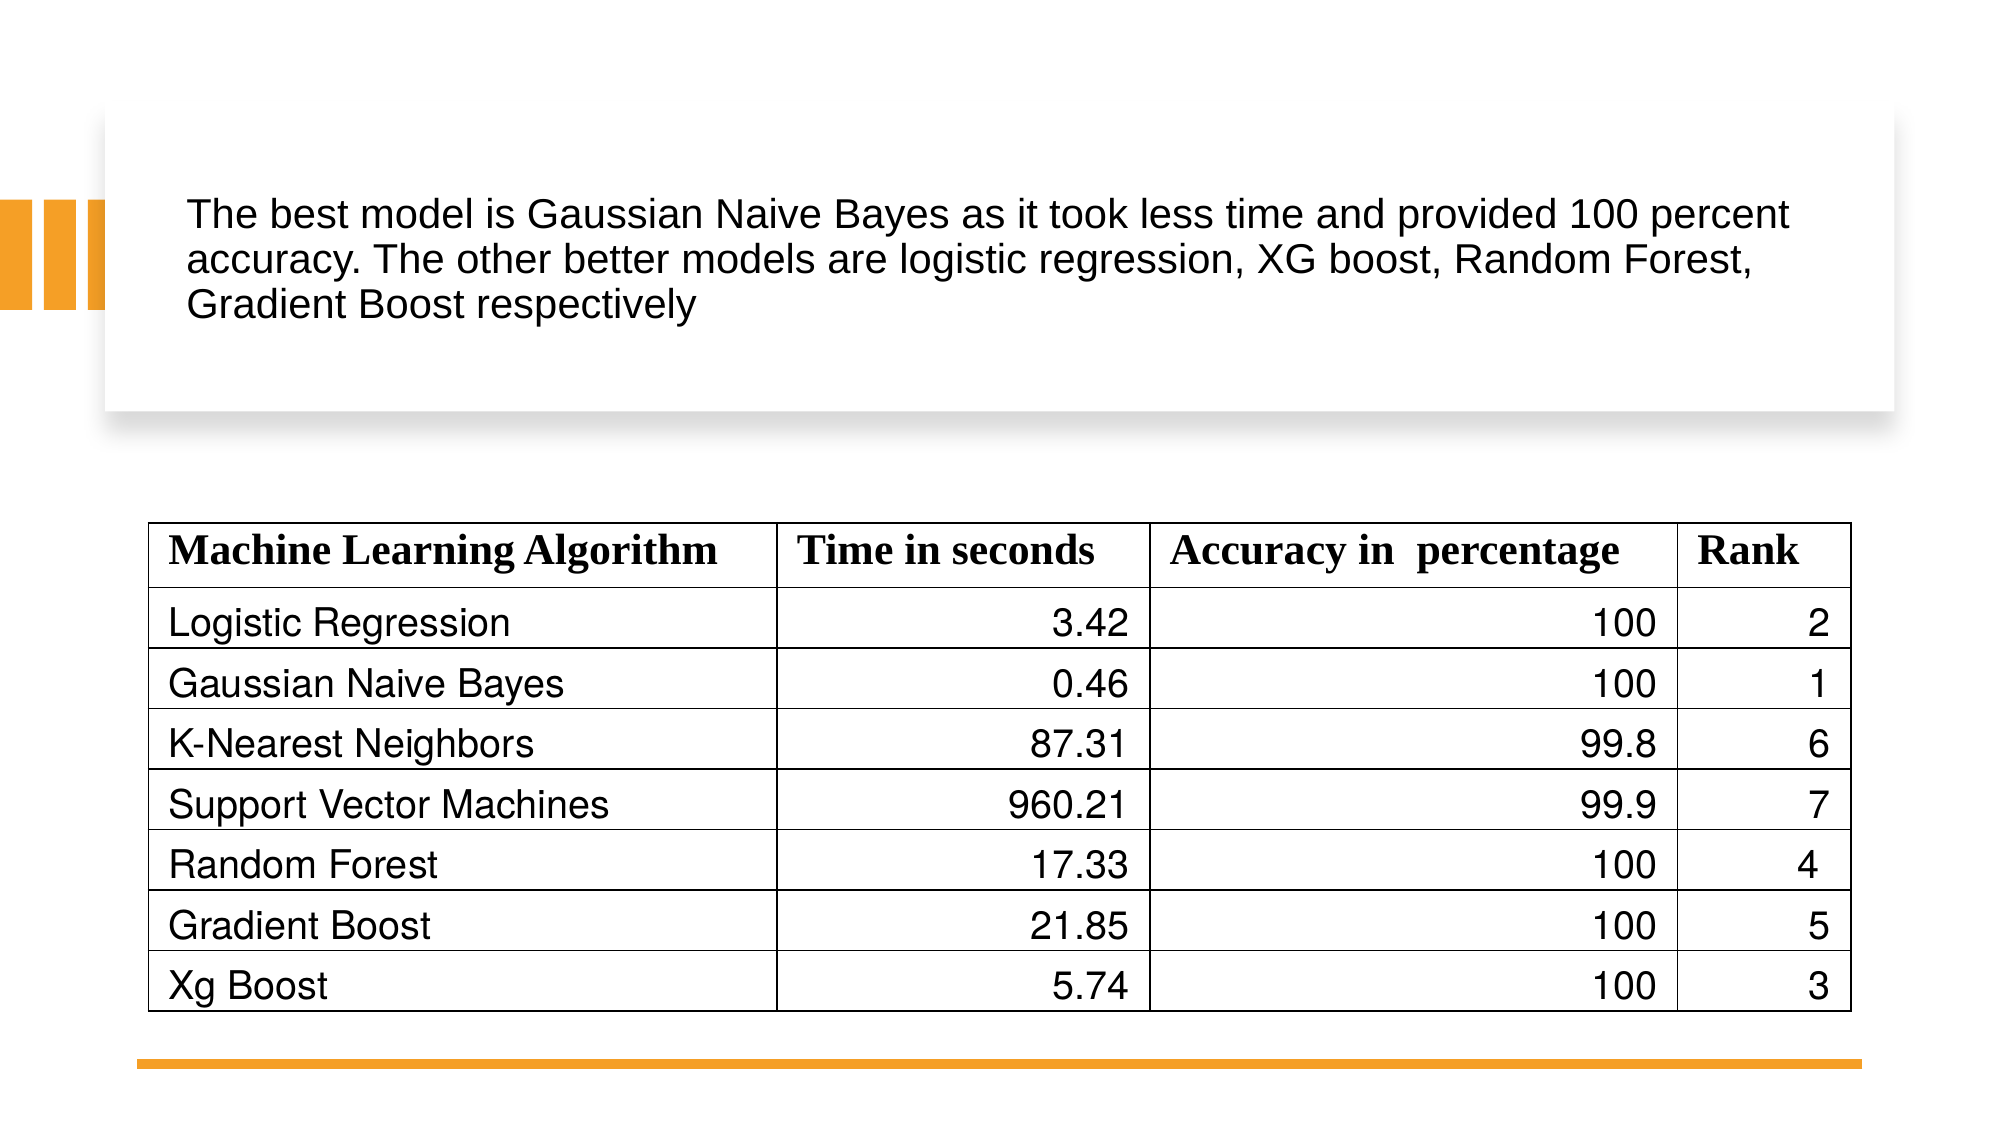

# The best model is Gaussian Naive Bayes as it took less time and provided 100 percent accuracy. The other better models are logistic regression, XG boost, Random Forest, Gradient Boost respectively

| Machine Learning Algorithm | Time in seconds | Accuracy in percentage | Rank |
| --- | --- | --- | --- |
| Logistic Regression | 3.42 | 100 | 2 |
| Gaussian Naive Bayes | 0.46 | 100 | 1 |
| K-Nearest Neighbors | 87.31 | 99.8 | 6 |
| Support Vector Machines | 960.21 | 99.9 | 7 |
| Random Forest | 17.33 | 100 | 4 |
| Gradient Boost | 21.85 | 100 | 5 |
| Xg Boost | 5.74 | 100 | 3 |